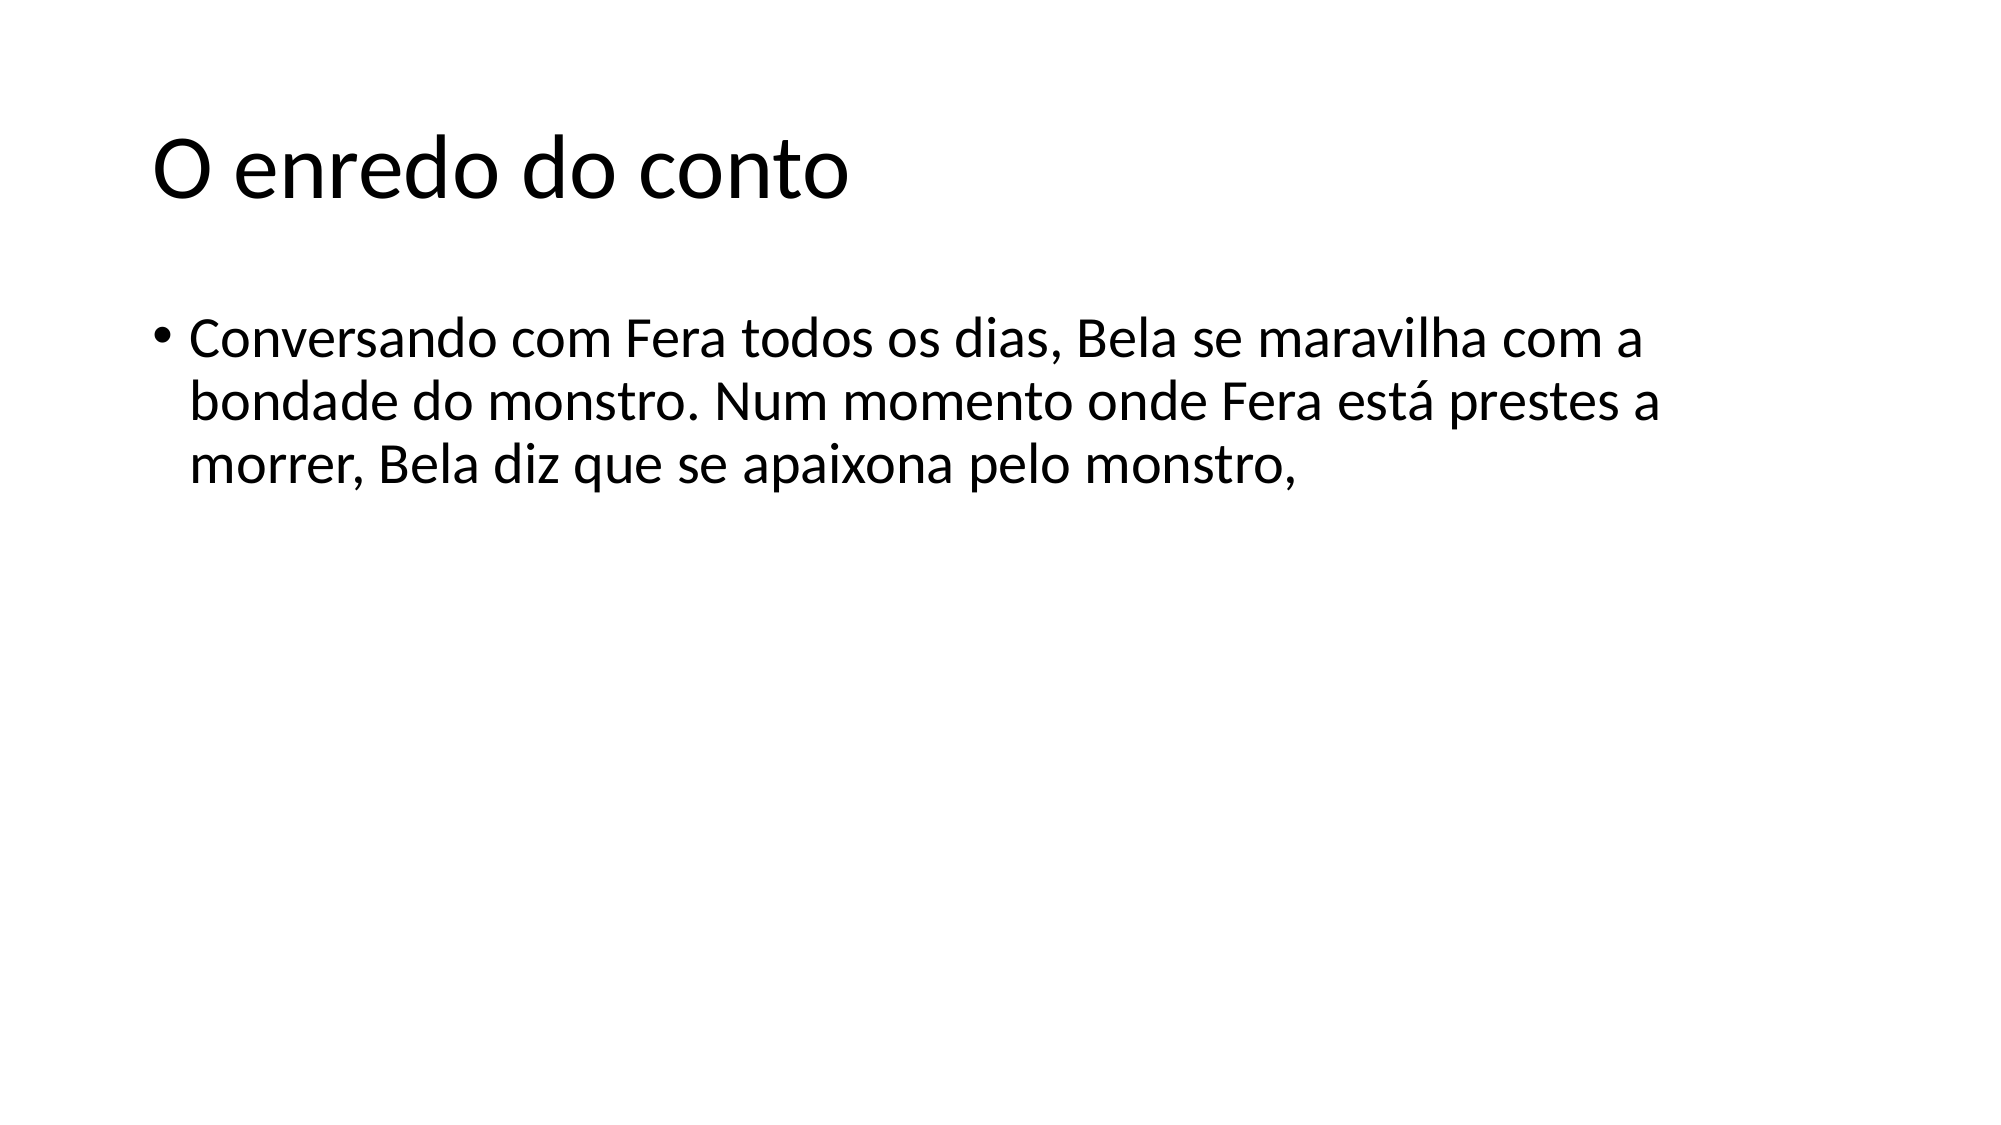

# O enredo do conto
Conversando com Fera todos os dias, Bela se maravilha com a bondade do monstro. Num momento onde Fera está prestes a morrer, Bela diz que se apaixona pelo monstro,